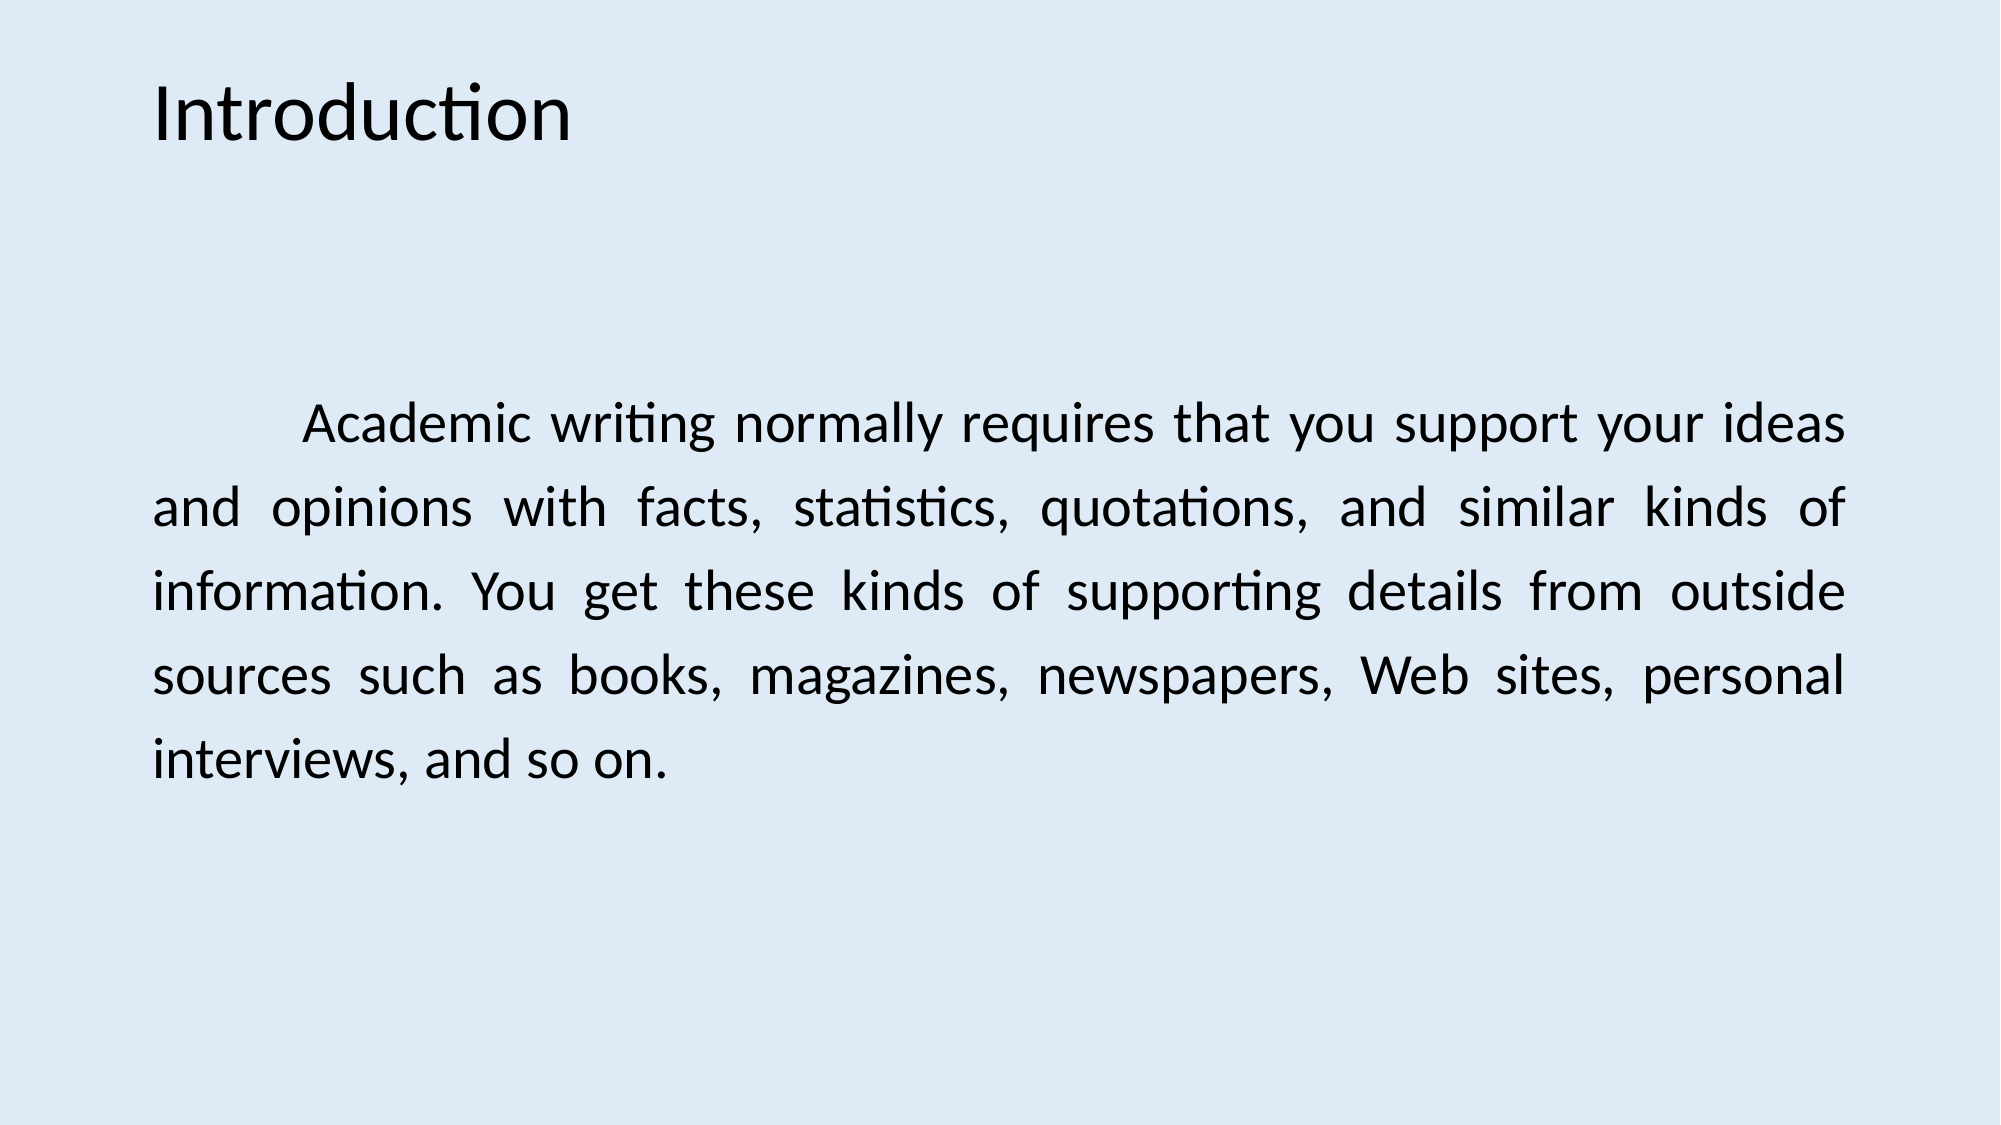

# Introduction
	Academic writing normally requires that you support your ideas and opinions with facts, statistics, quotations, and similar kinds of information. You get these kinds of supporting details from outside sources such as books, magazines, newspapers, Web sites, personal interviews, and so on.